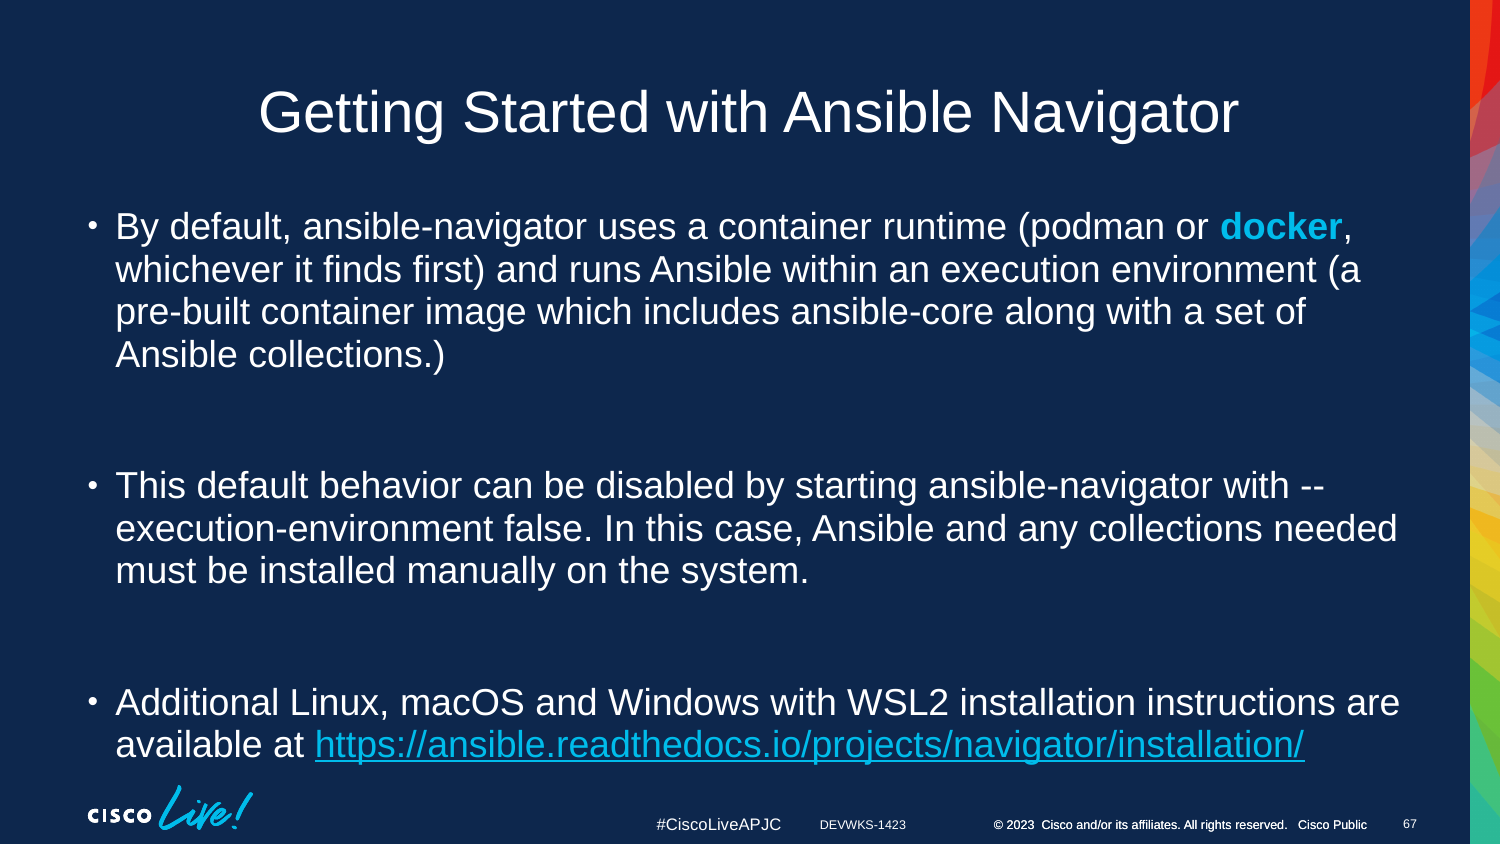

# Getting Started with Ansible Navigator
By default, ansible-navigator uses a container runtime (podman or docker, whichever it finds first) and runs Ansible within an execution environment (a pre-built container image which includes ansible-core along with a set of Ansible collections.)

This default behavior can be disabled by starting ansible-navigator with --execution-environment false. In this case, Ansible and any collections needed must be installed manually on the system.

Additional Linux, macOS and Windows with WSL2 installation instructions are available at https://ansible.readthedocs.io/projects/navigator/installation/
67
DEVWKS-1423